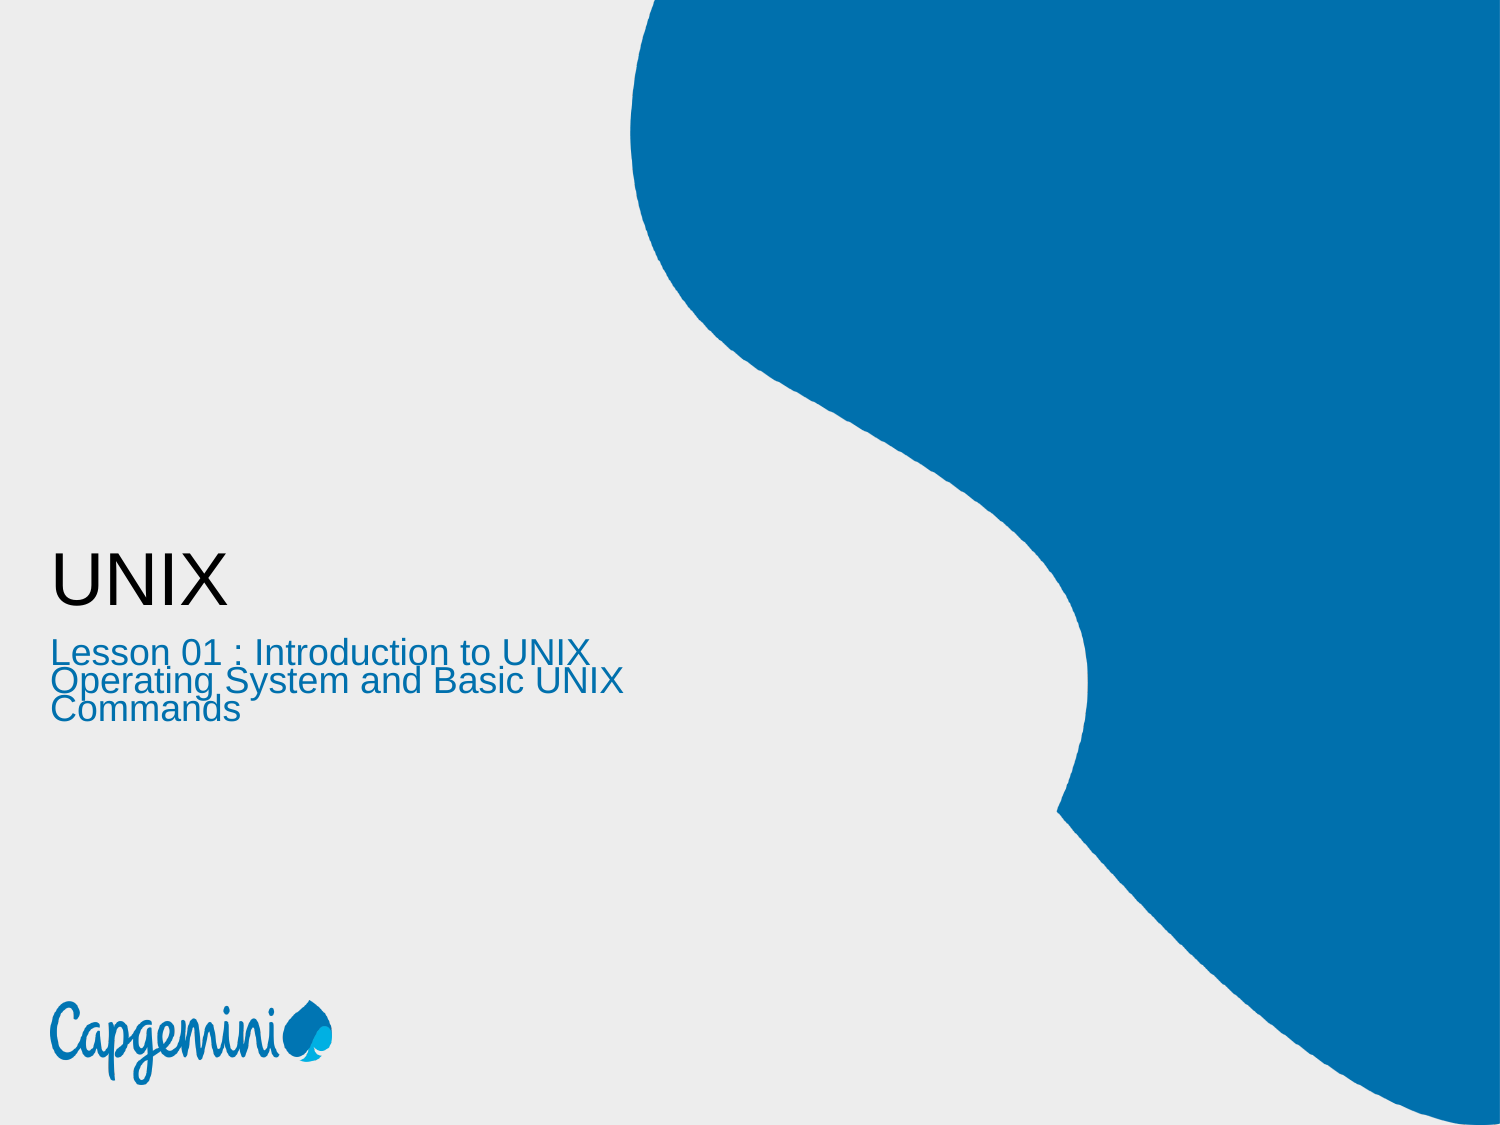

# UNIX
Lesson 01 : Introduction to UNIX Operating System and Basic UNIX  Commands